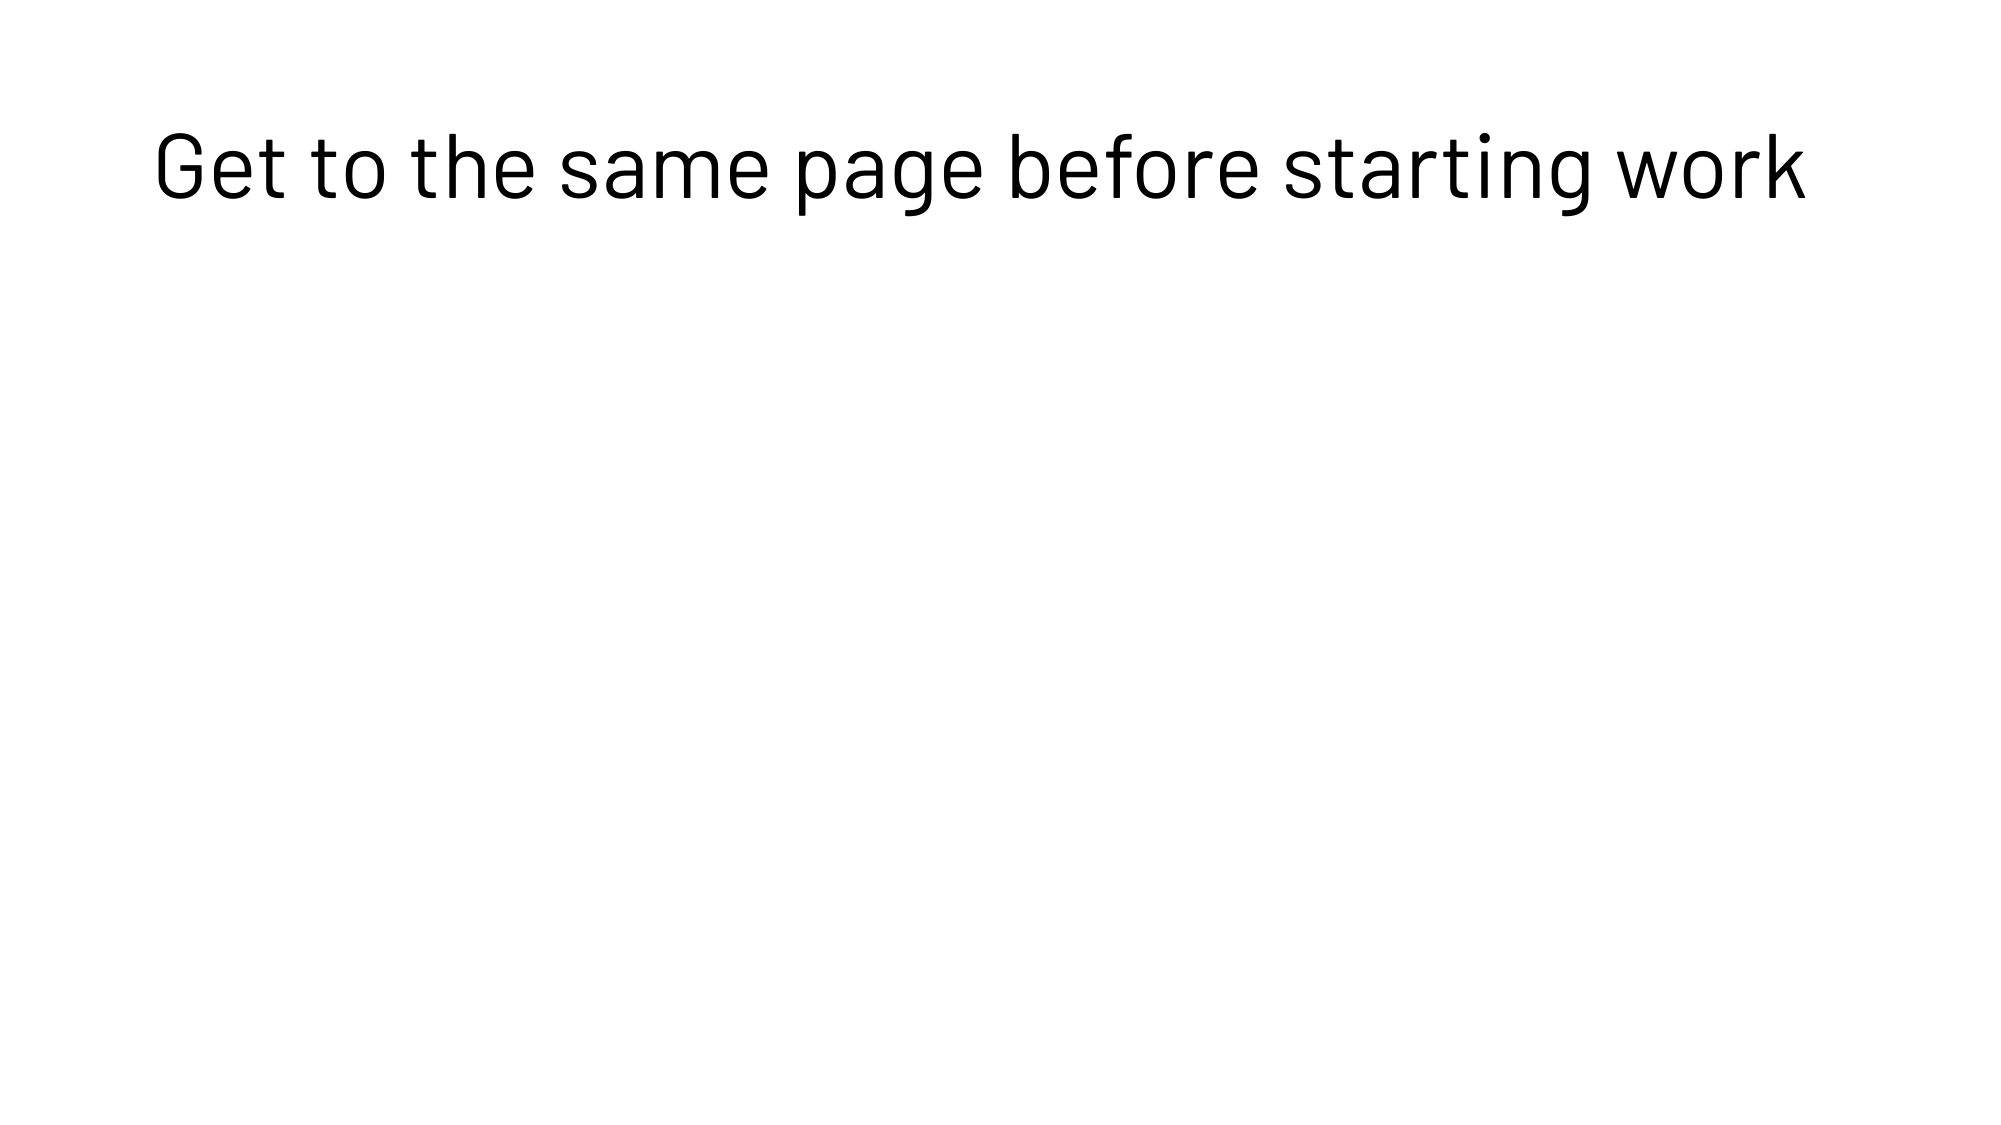

# Get to the same page before starting work